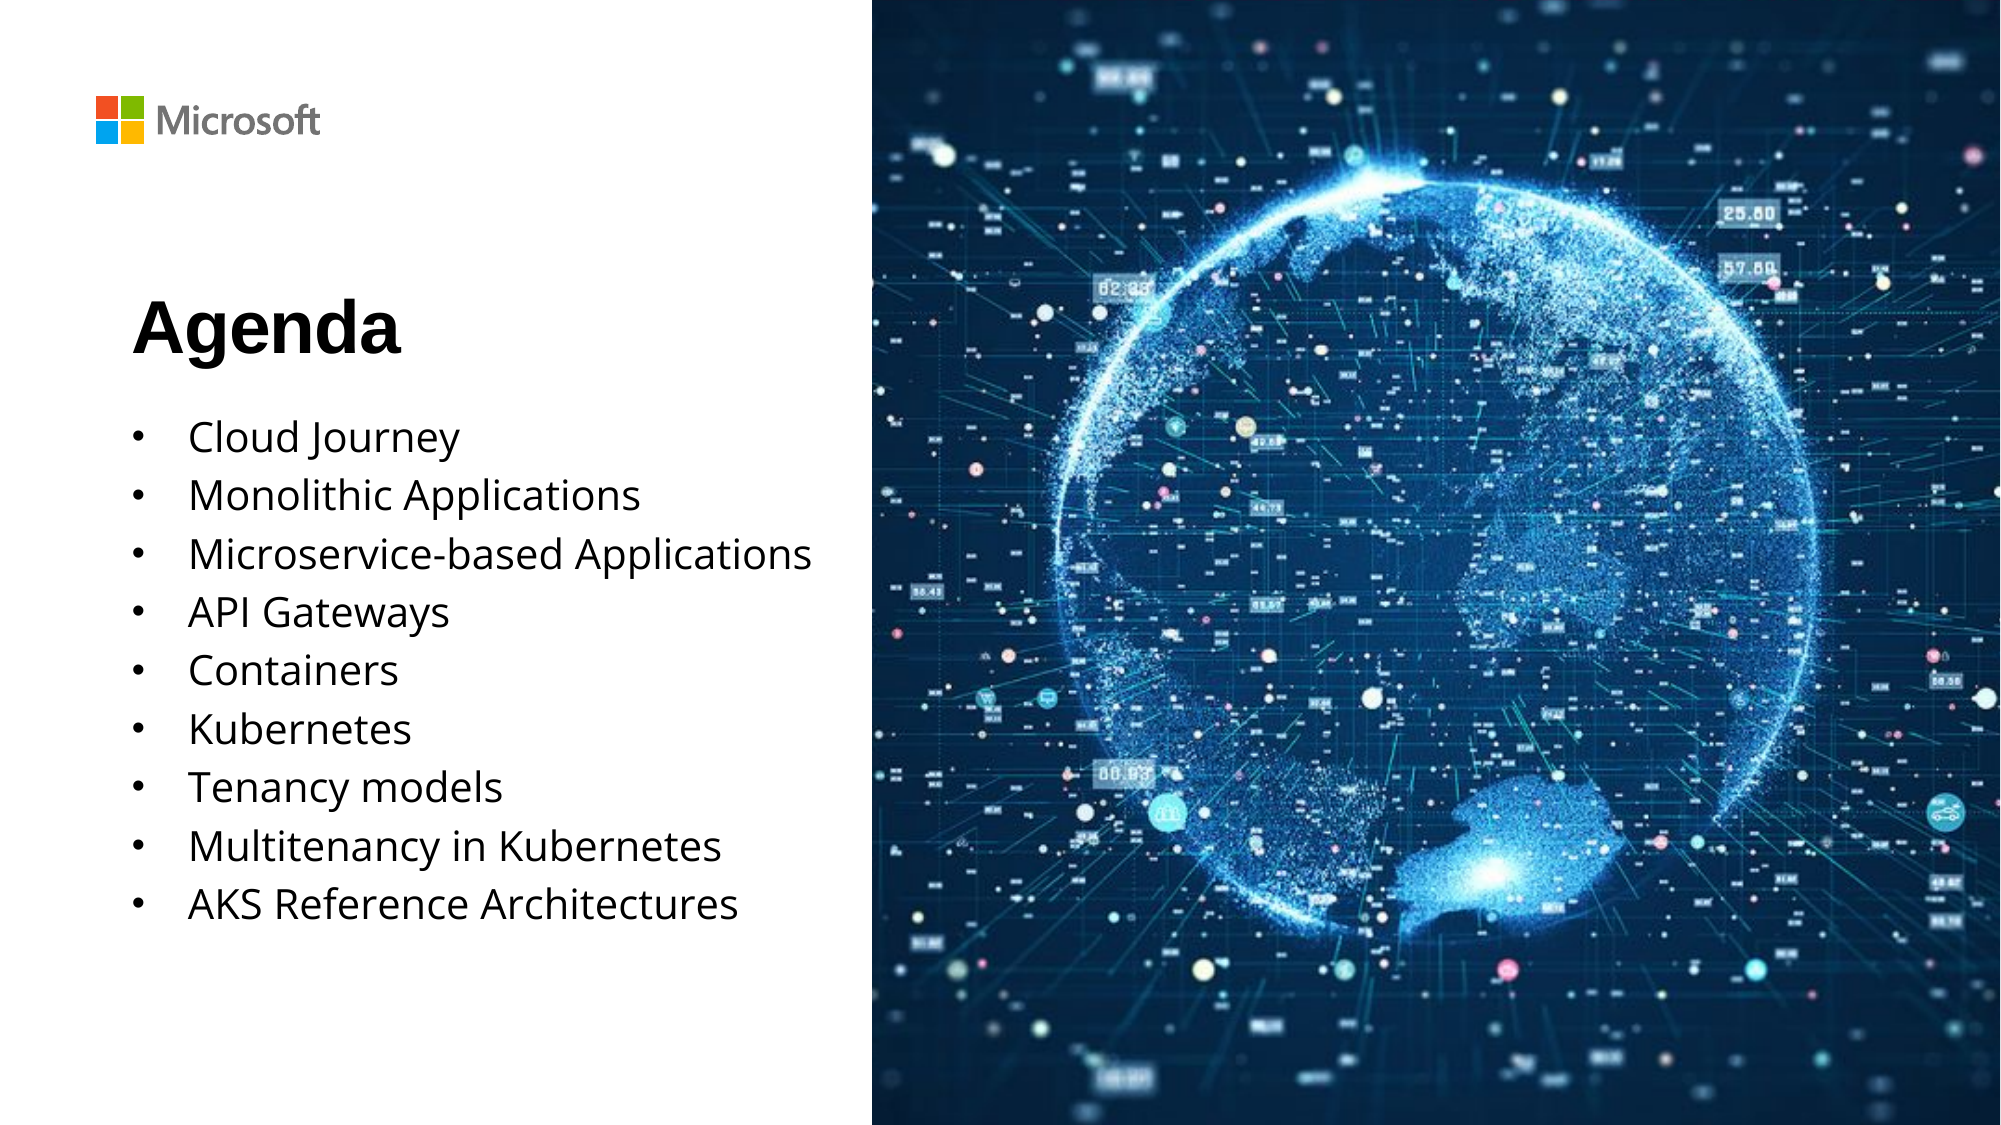

# Agenda
Cloud Journey
Monolithic Applications
Microservice-based Applications
API Gateways
Containers
Kubernetes
Tenancy models
Multitenancy in Kubernetes
AKS Reference Architectures